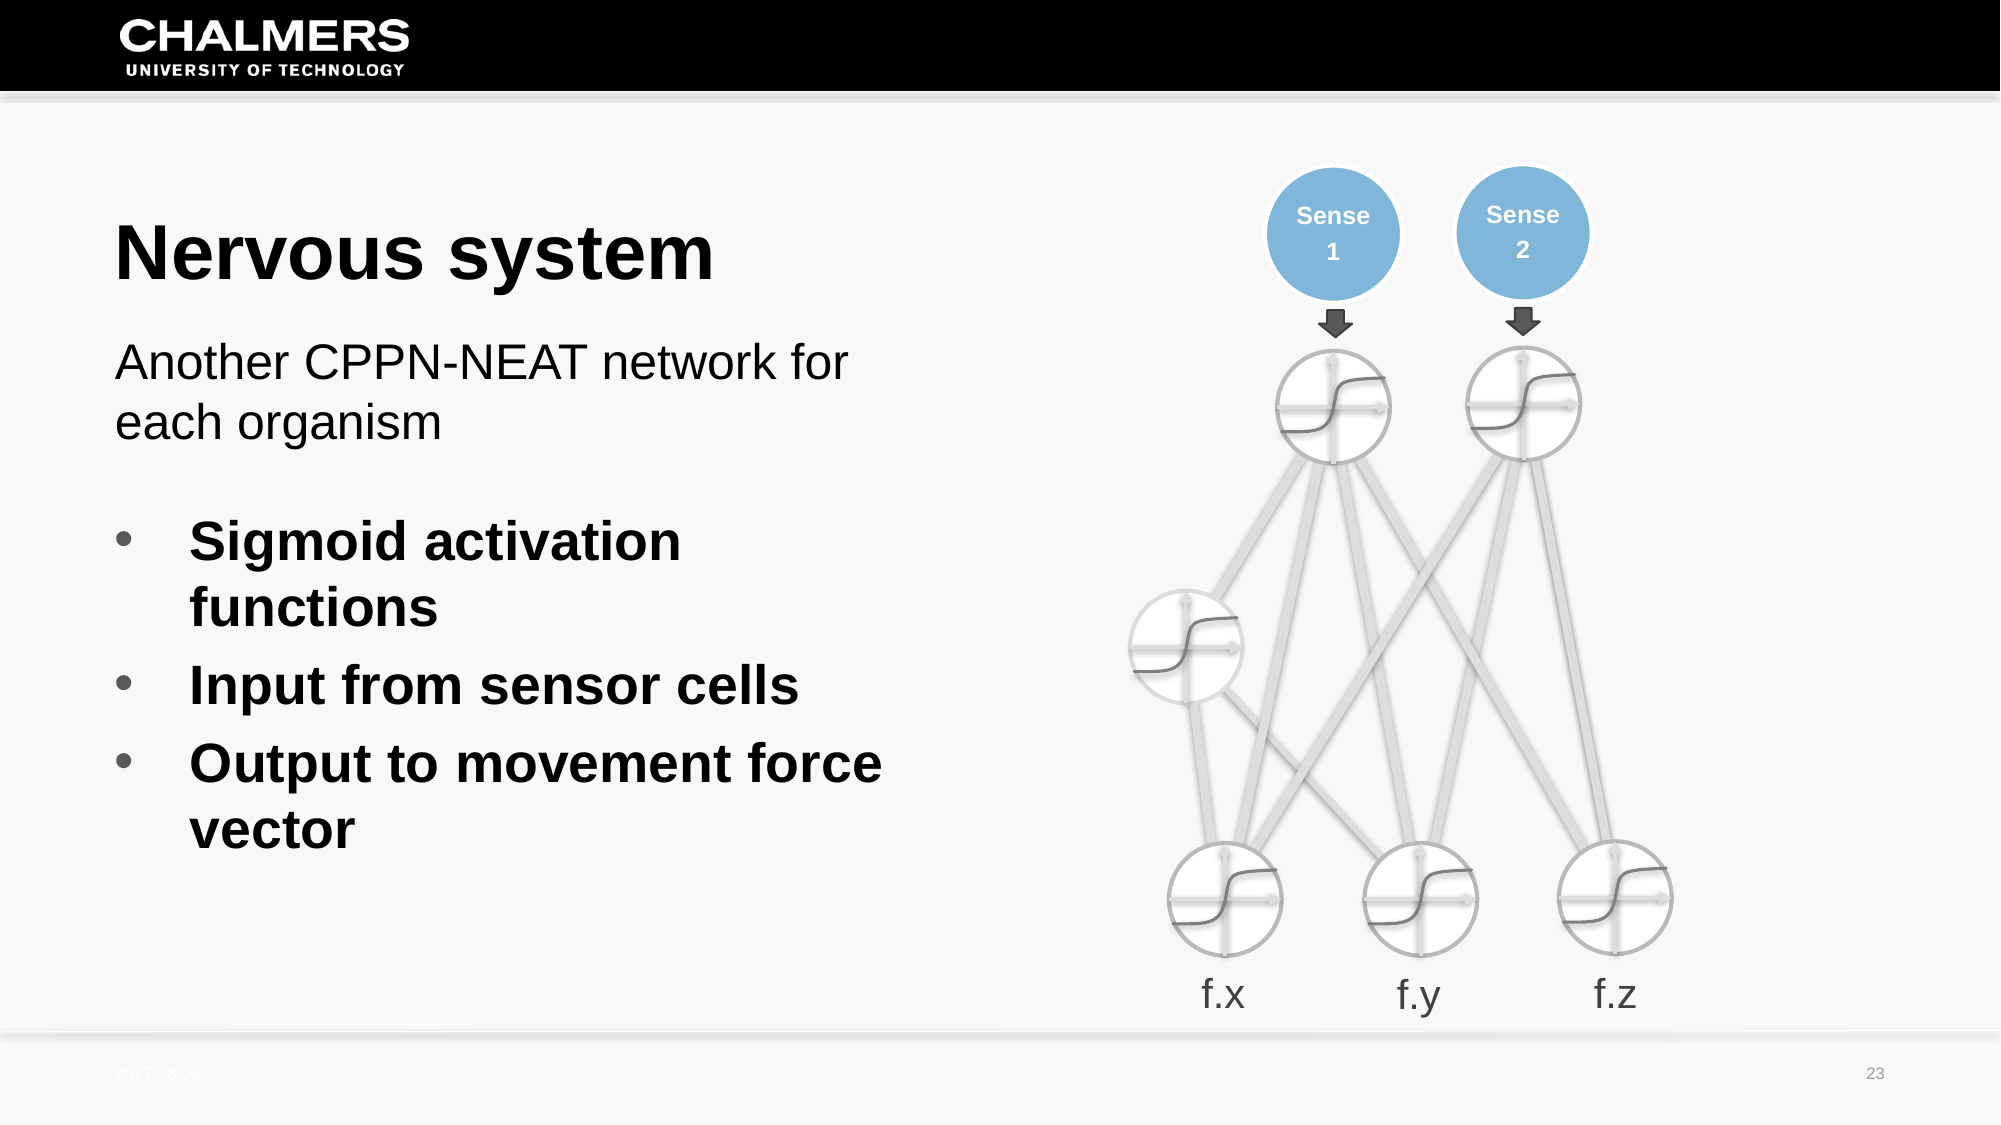

Sense
2

Sense
1
Nervous system

Another CPPN-NEAT network for each organism

Sigmoid activation functions
Input from sensor cells
Output to movement force vector
f.x
f.z
f.y
2017-08-06

23